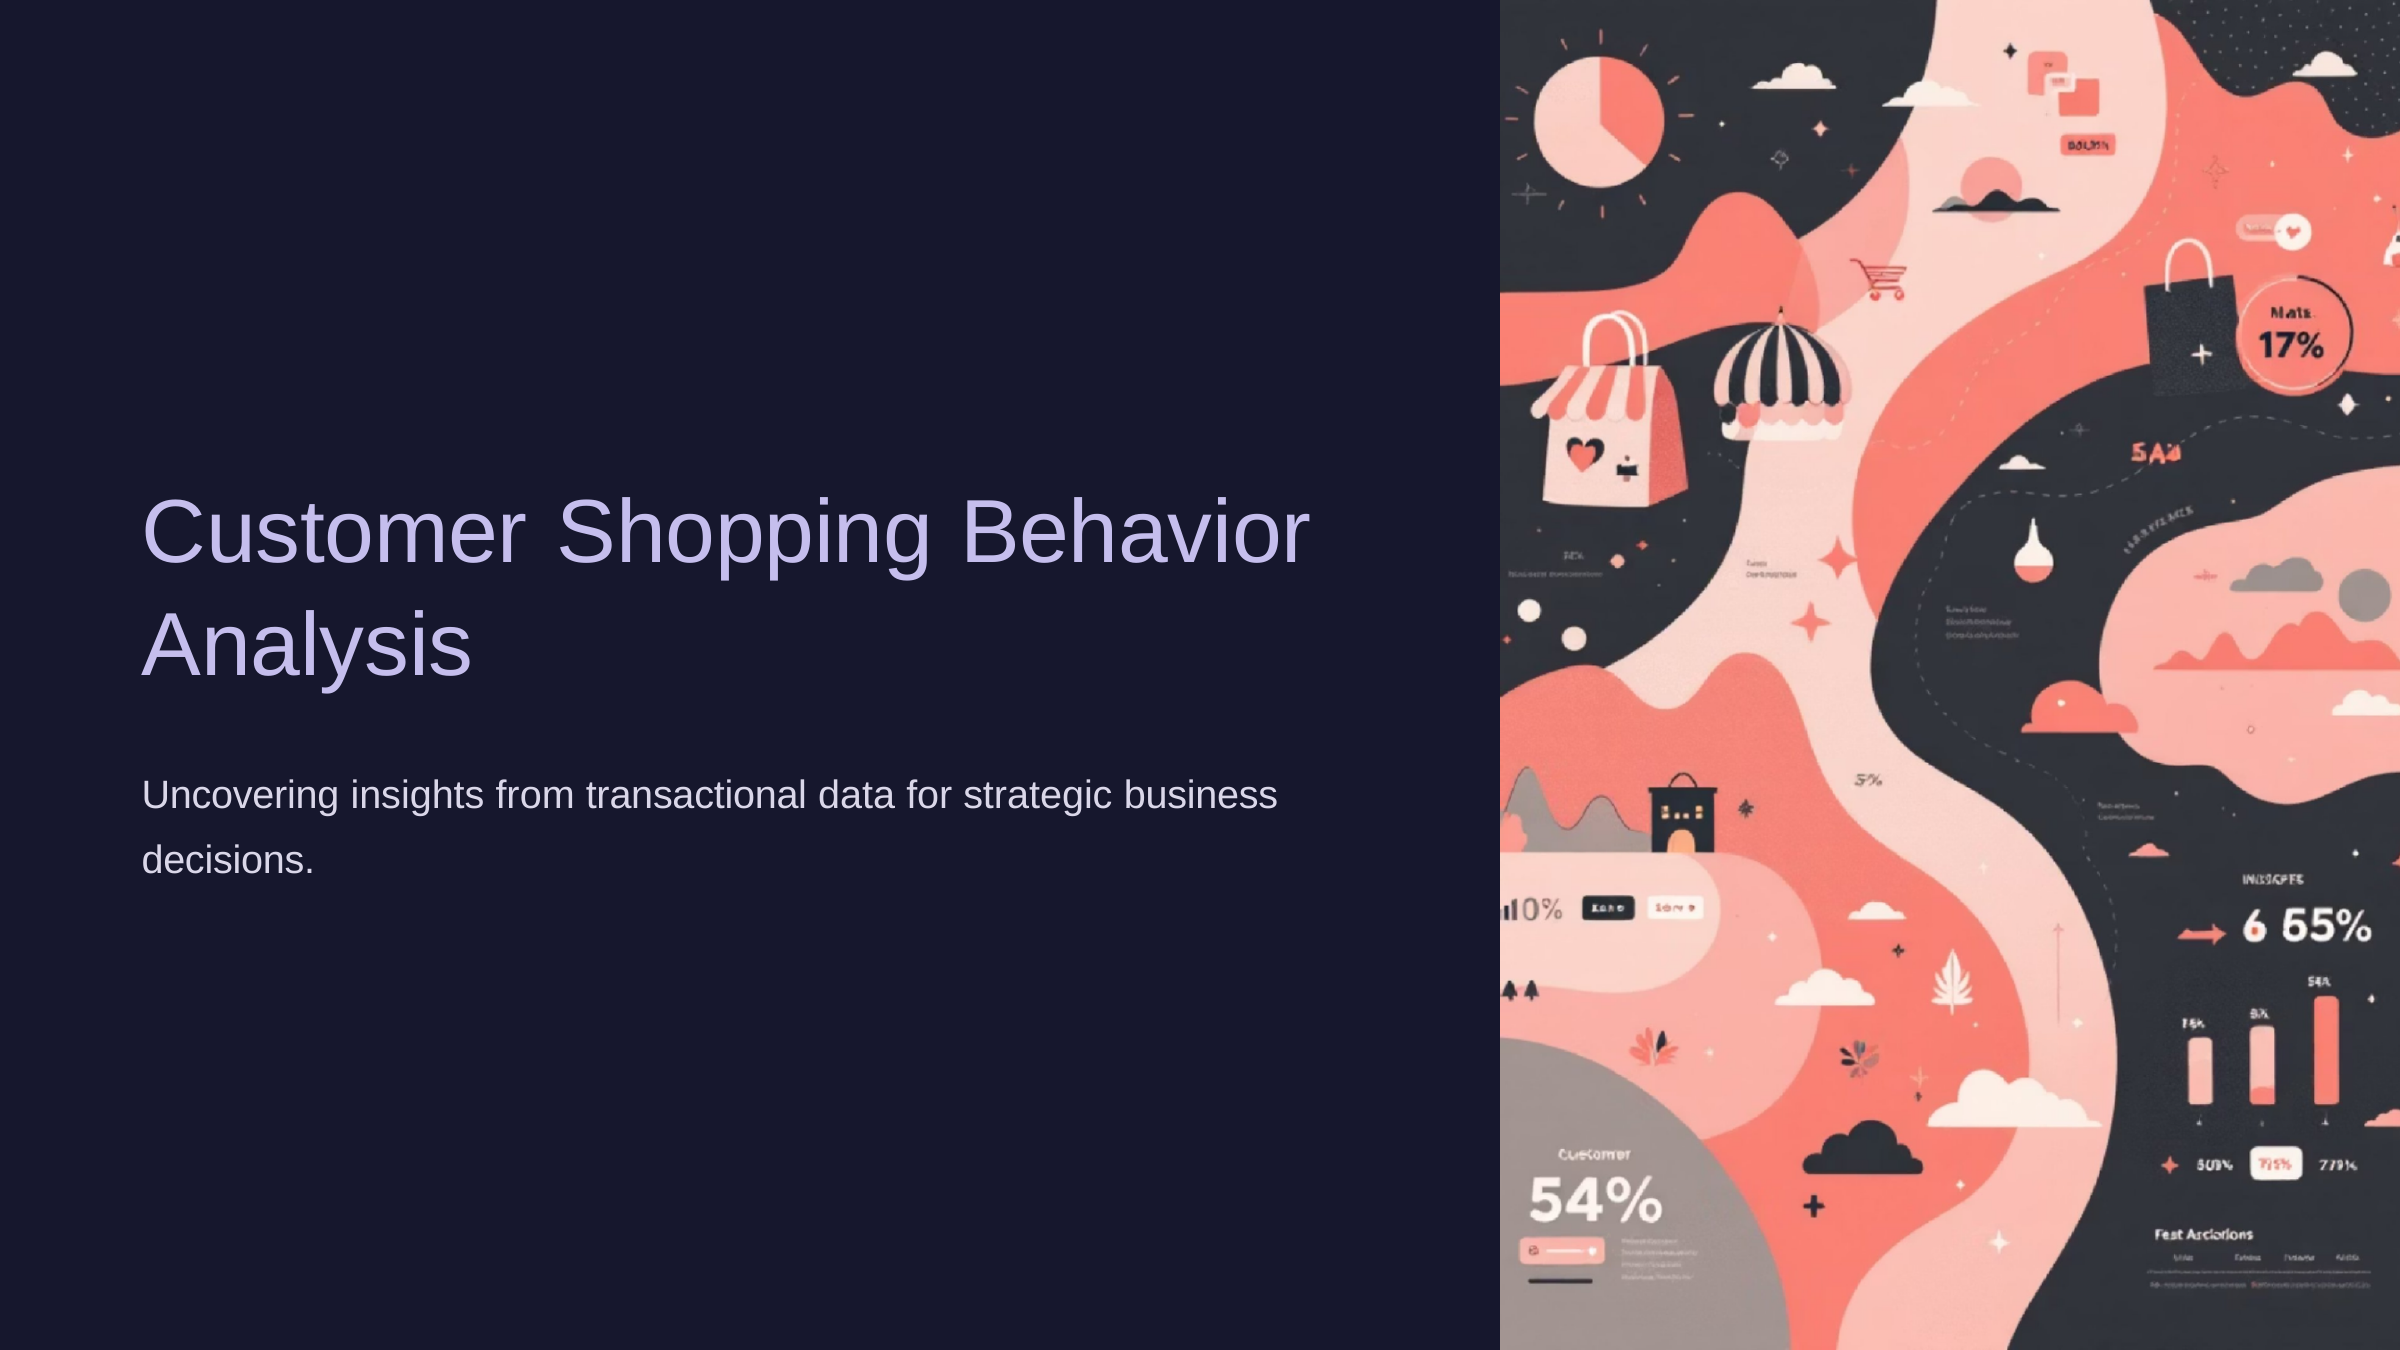

# Customer	Shopping	Behavior Analysis
Uncovering insights from transactional data for strategic business decisions.